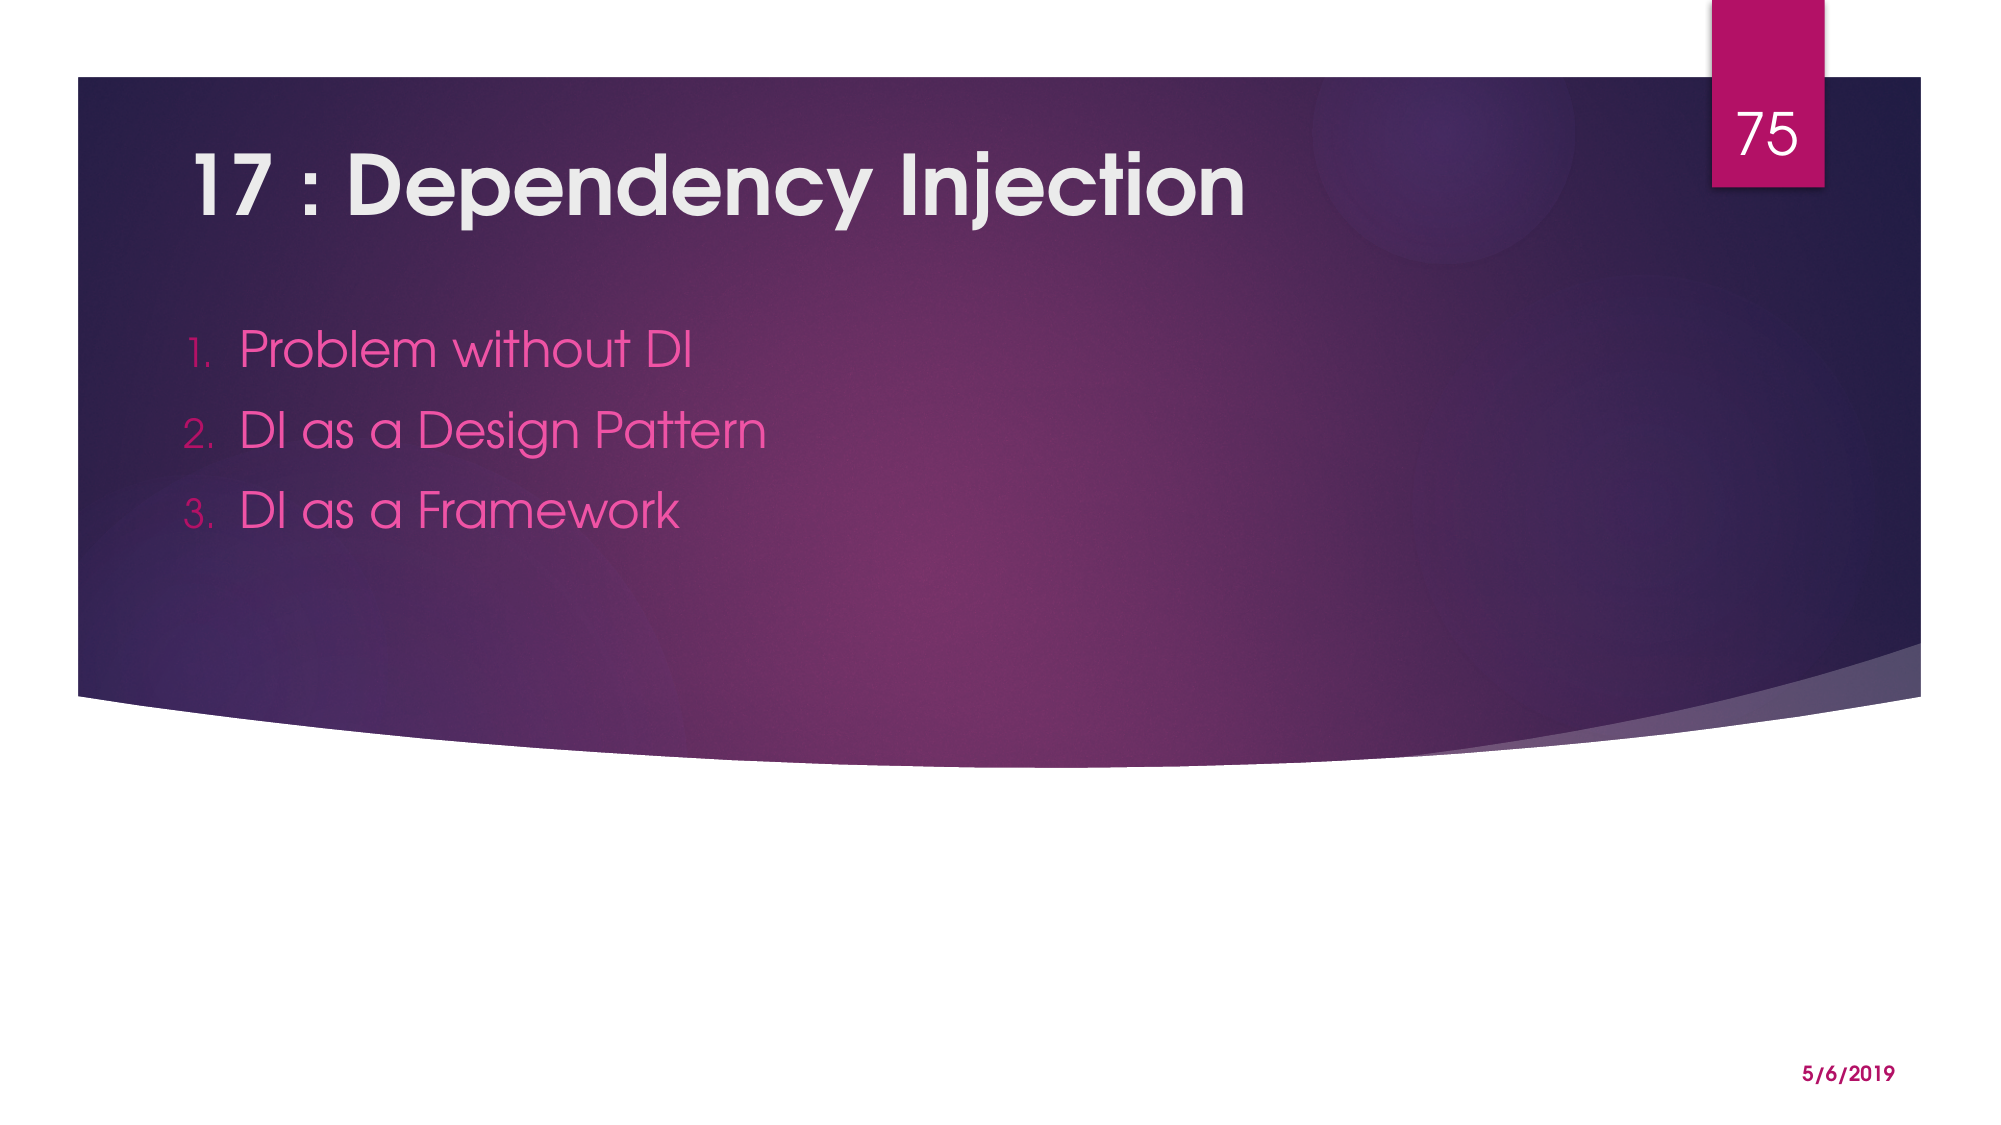

75
# 17 : Dependency Injection
Problem without DI
DI as a Design Pattern
DI as a Framework
5/6/2019